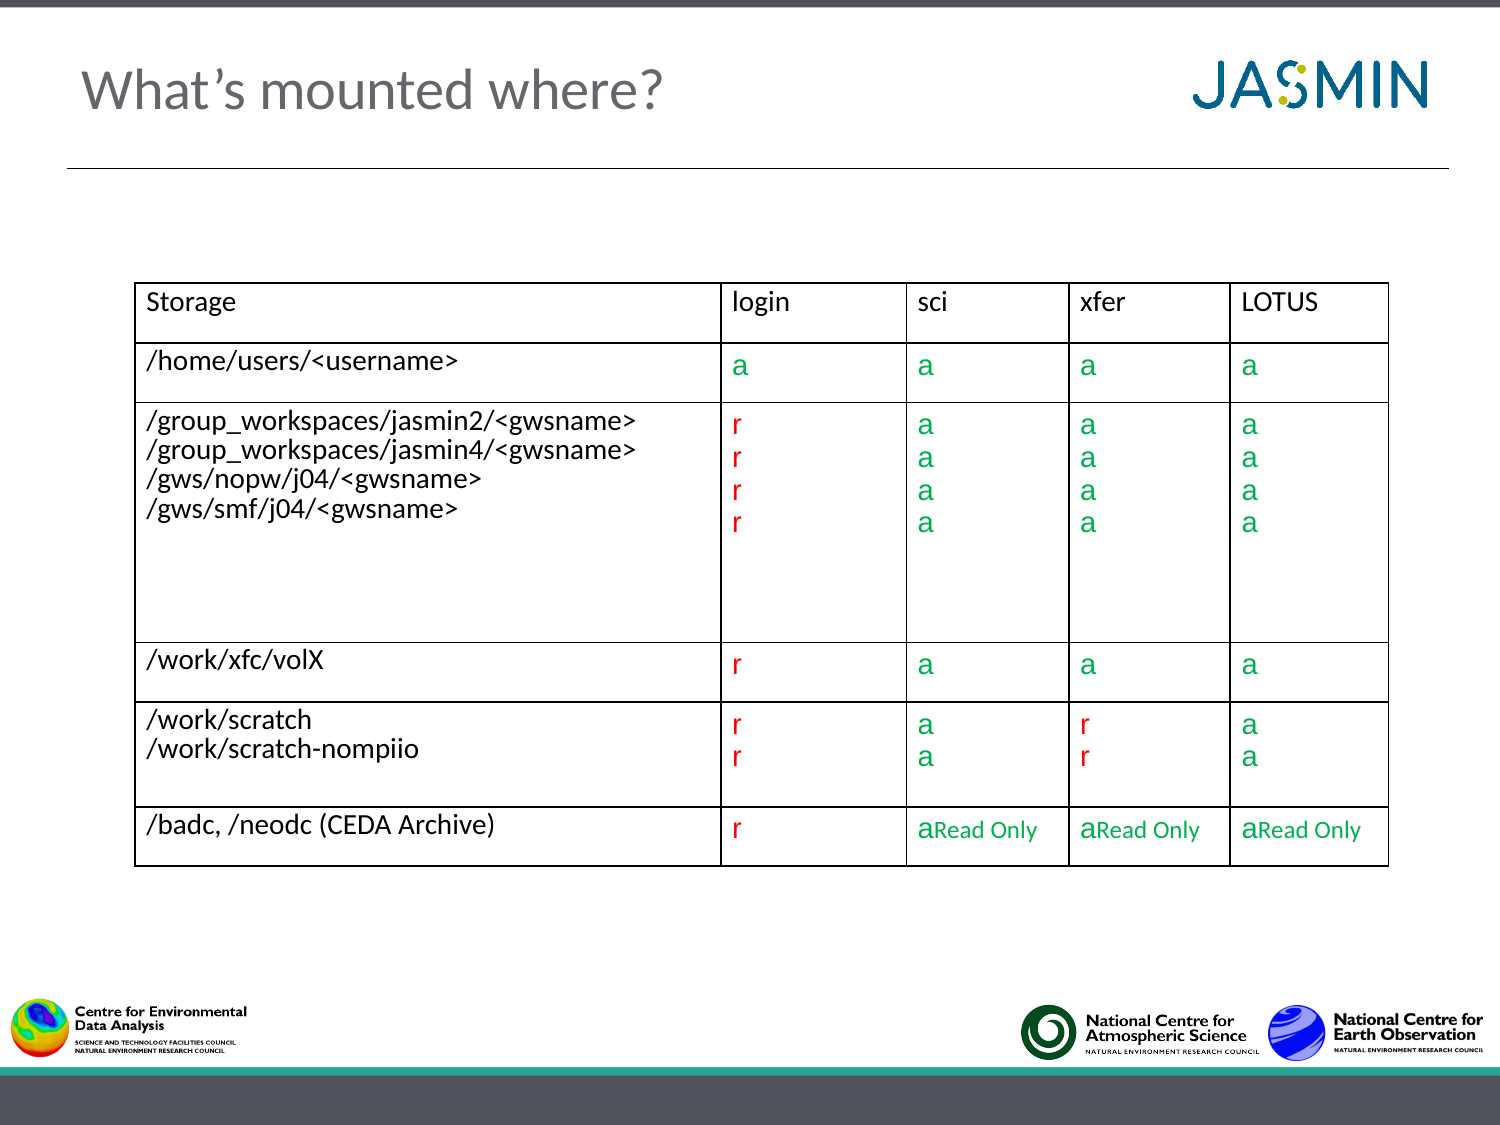

# What’s mounted where?
| Storage | login | sci | xfer | LOTUS |
| --- | --- | --- | --- | --- |
| /home/users/<username> | a | a | a | a |
| /group\_workspaces/jasmin2/<gwsname> /group\_workspaces/jasmin4/<gwsname> /gws/nopw/j04/<gwsname> /gws/smf/j04/<gwsname> | r r r r | a a a a | a a a a | a a a a |
| /work/xfc/volX | r | a | a | a |
| /work/scratch /work/scratch-nompiio | r r | a a | r r | a a |
| /badc, /neodc (CEDA Archive) | r | aRead Only | aRead Only | aRead Only |